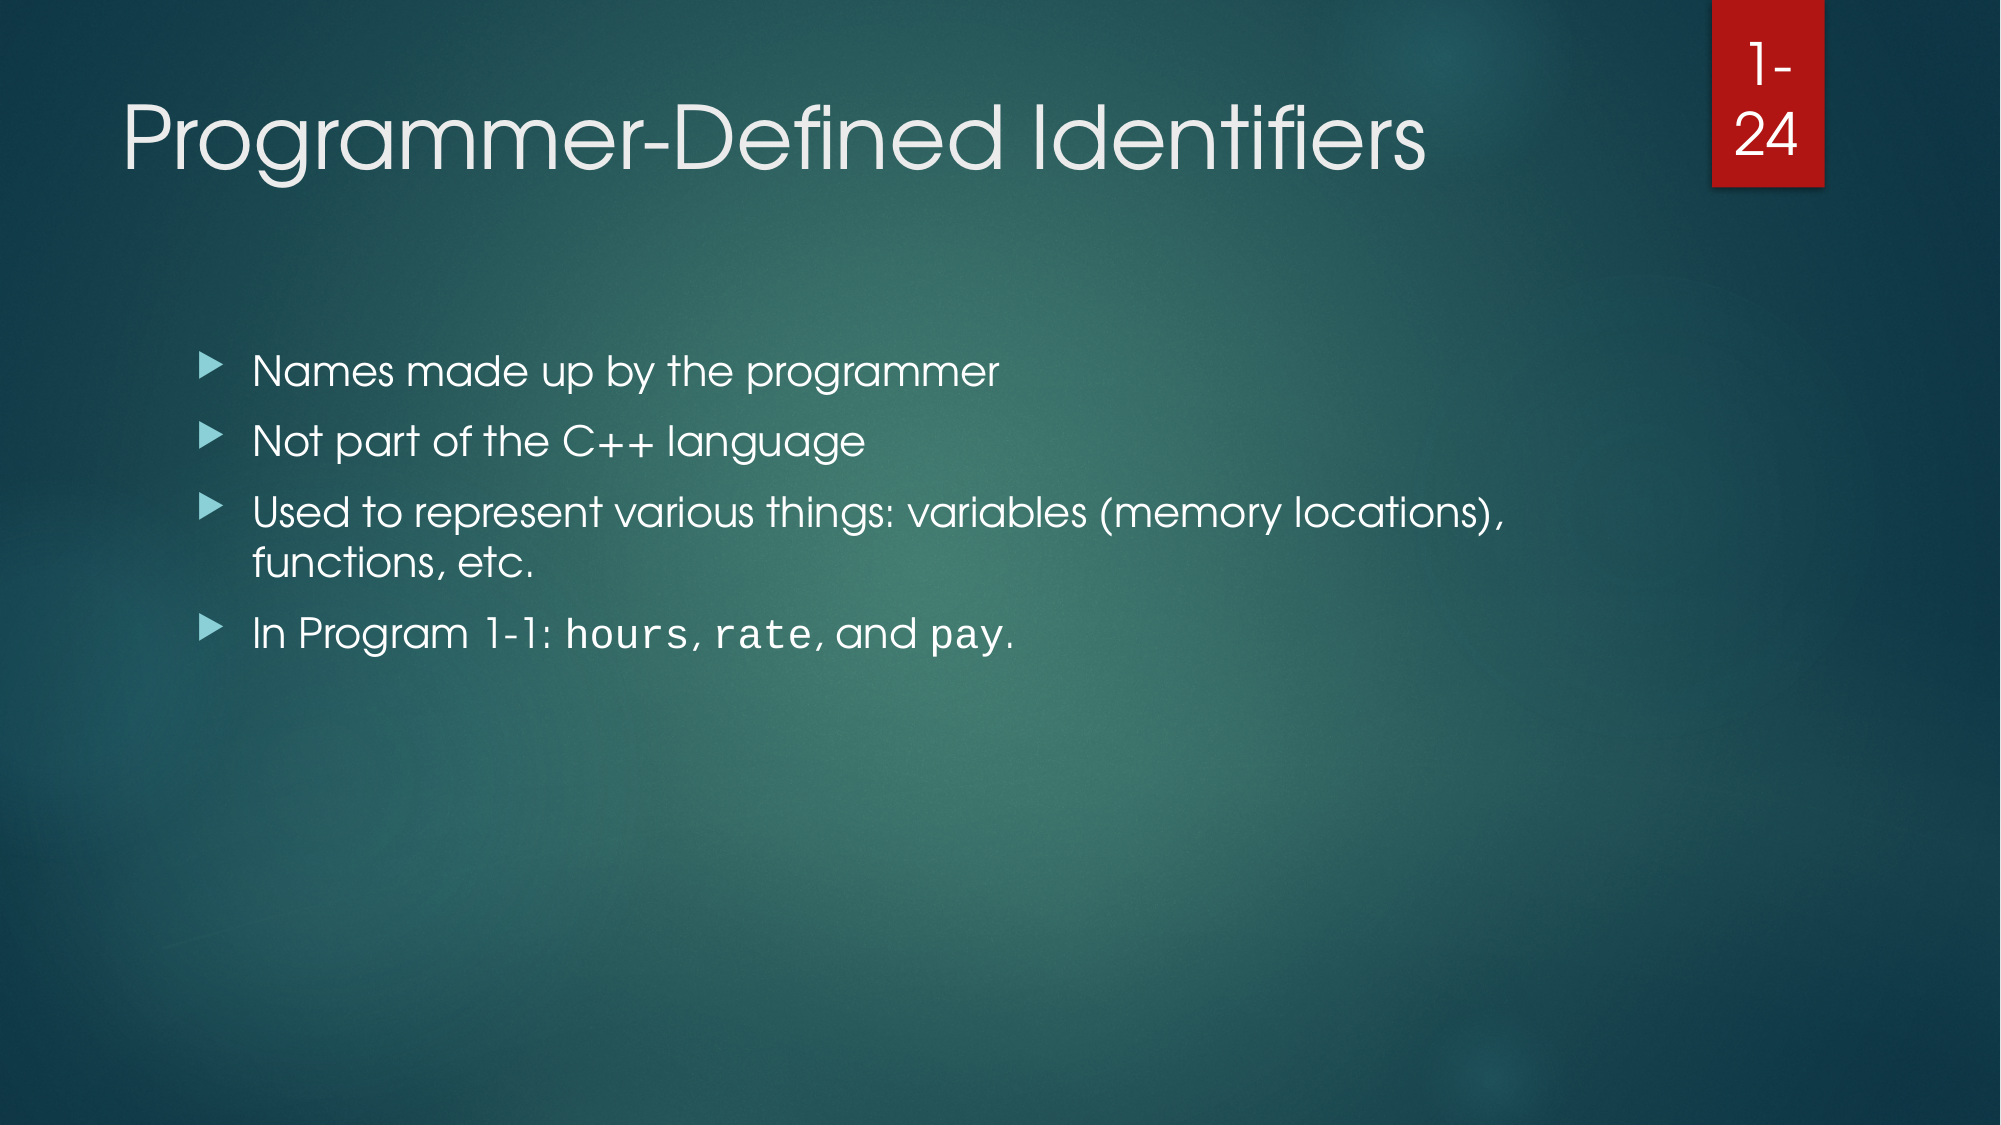

1-24
# Programmer-Defined Identifiers
Names made up by the programmer
Not part of the C++ language
Used to represent various things: variables (memory locations), functions, etc.
In Program 1-1: hours, rate, and pay.